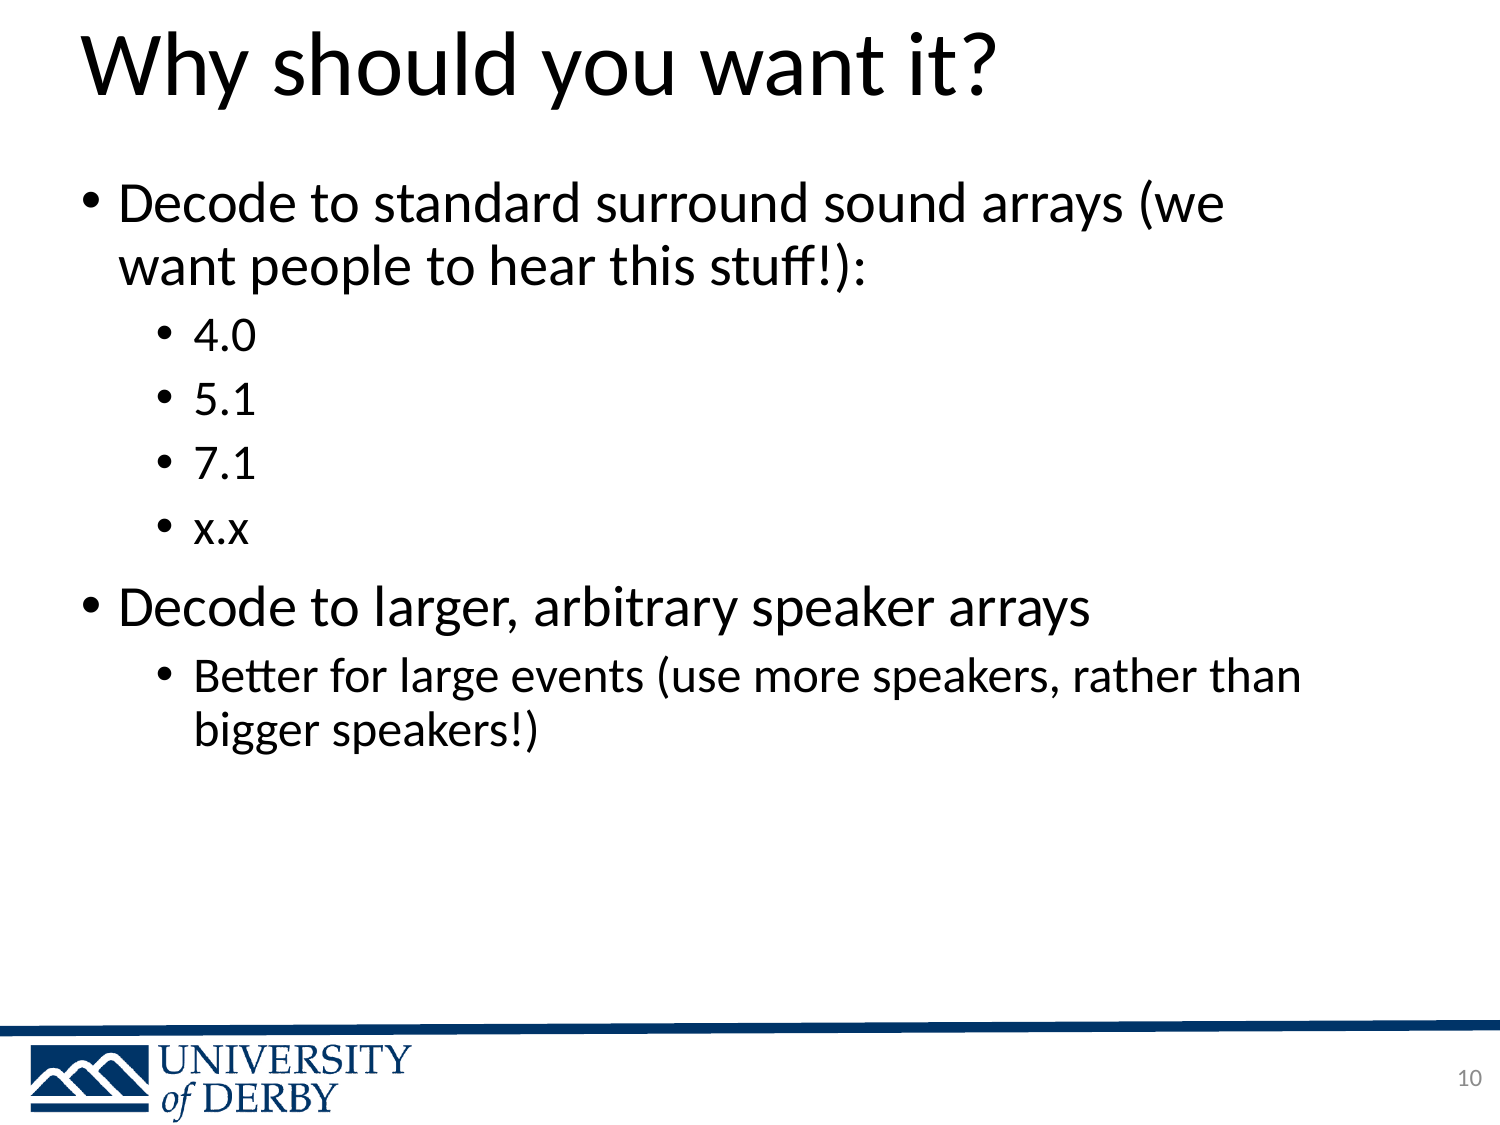

# Why should you want it?
Decode to standard surround sound arrays (we want people to hear this stuff!):
4.0
5.1
7.1
x.x
Decode to larger, arbitrary speaker arrays
Better for large events (use more speakers, rather than bigger speakers!)
10